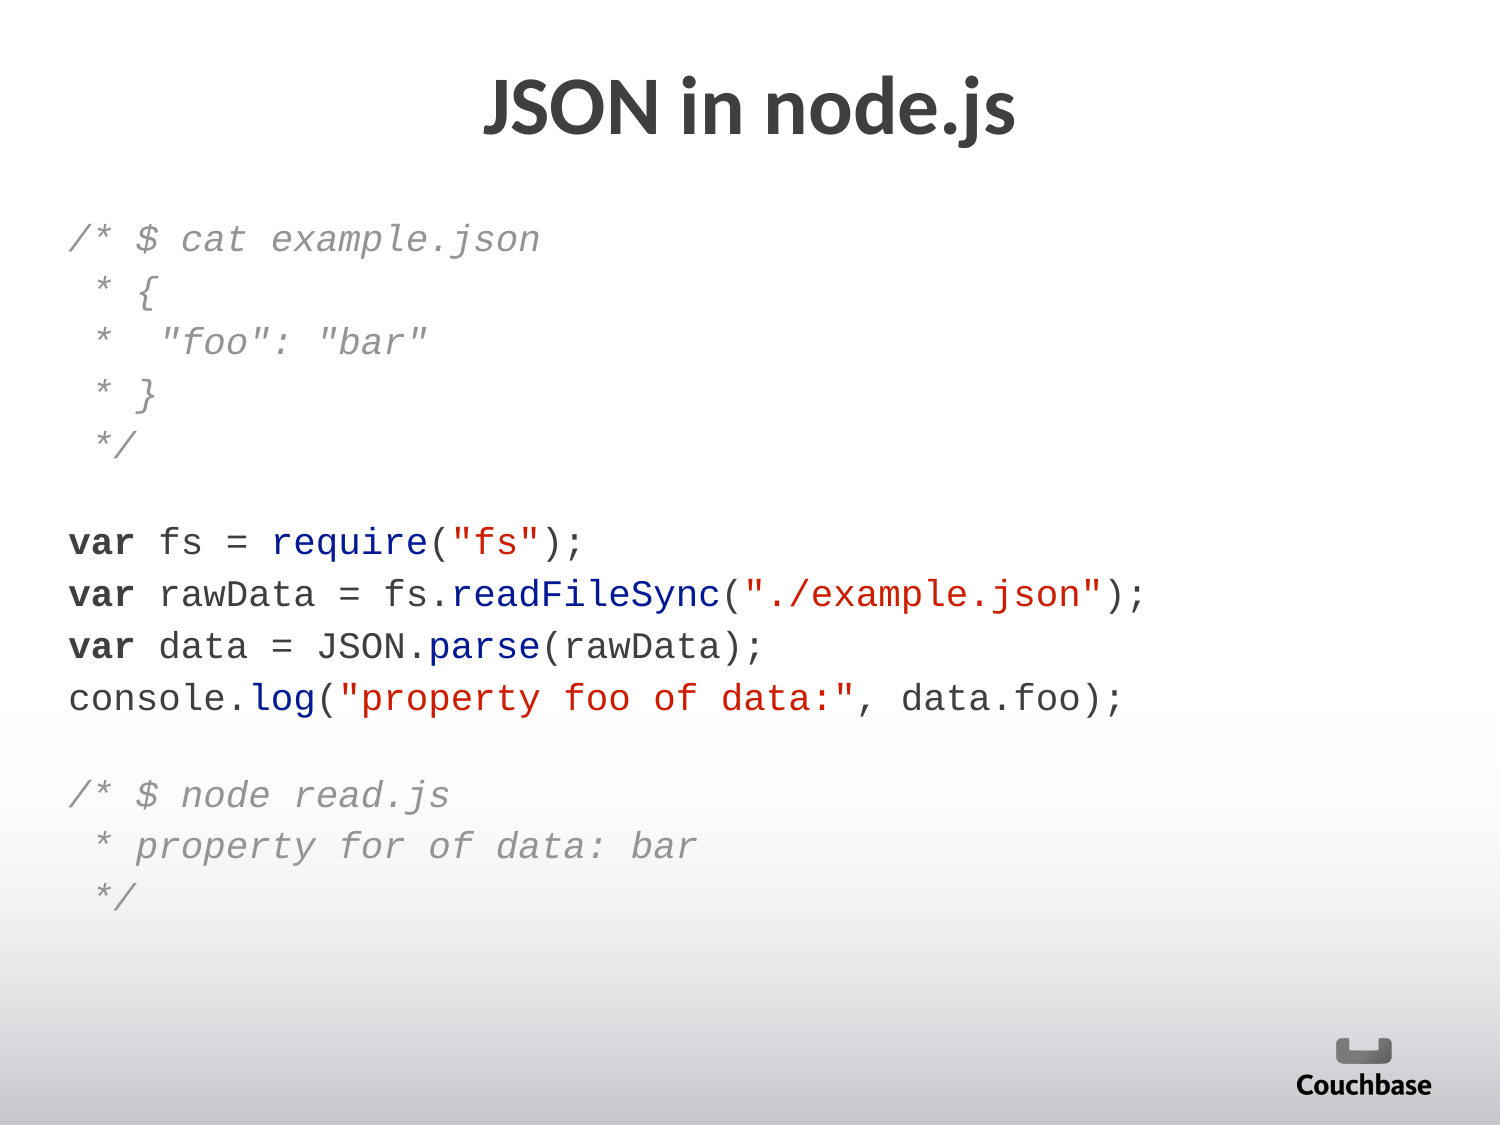

# JSON in node.js
/* $ cat example.json
 * {
 *  "foo": "bar"
 * }
 */

var fs = require("fs");
var rawData = fs.readFileSync("./example.json");
var data = JSON.parse(rawData);
console.log("property foo of data:", data.foo);

/* $ node read.js
 * property for of data: bar
 */